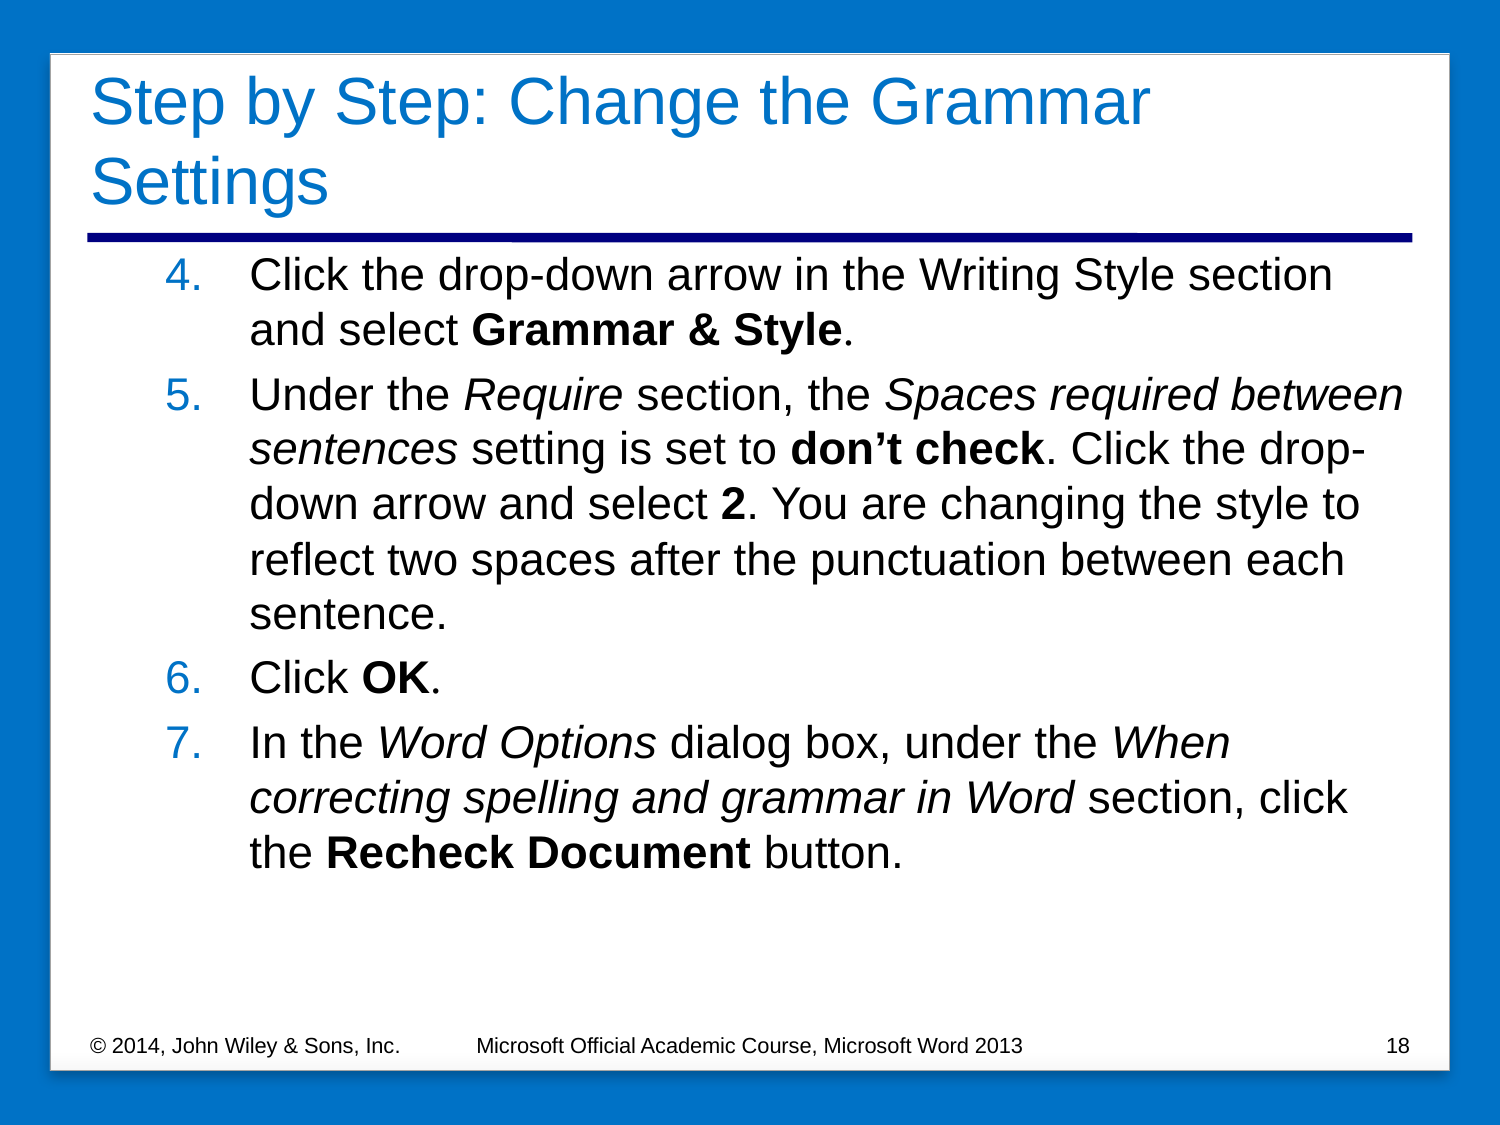

# Step by Step: Change the Grammar Settings
Click the drop-down arrow in the Writing Style section and select Grammar & Style.
Under the Require section, the Spaces required between sentences setting is set to don’t check. Click the drop-down arrow and select 2. You are changing the style to reflect two spaces after the punctuation between each sentence.
Click OK.
In the Word Options dialog box, under the When correcting spelling and grammar in Word section, click the Recheck Document button.

© 2014, John Wiley & Sons, Inc.
Microsoft Official Academic Course, Microsoft Word 2013
18